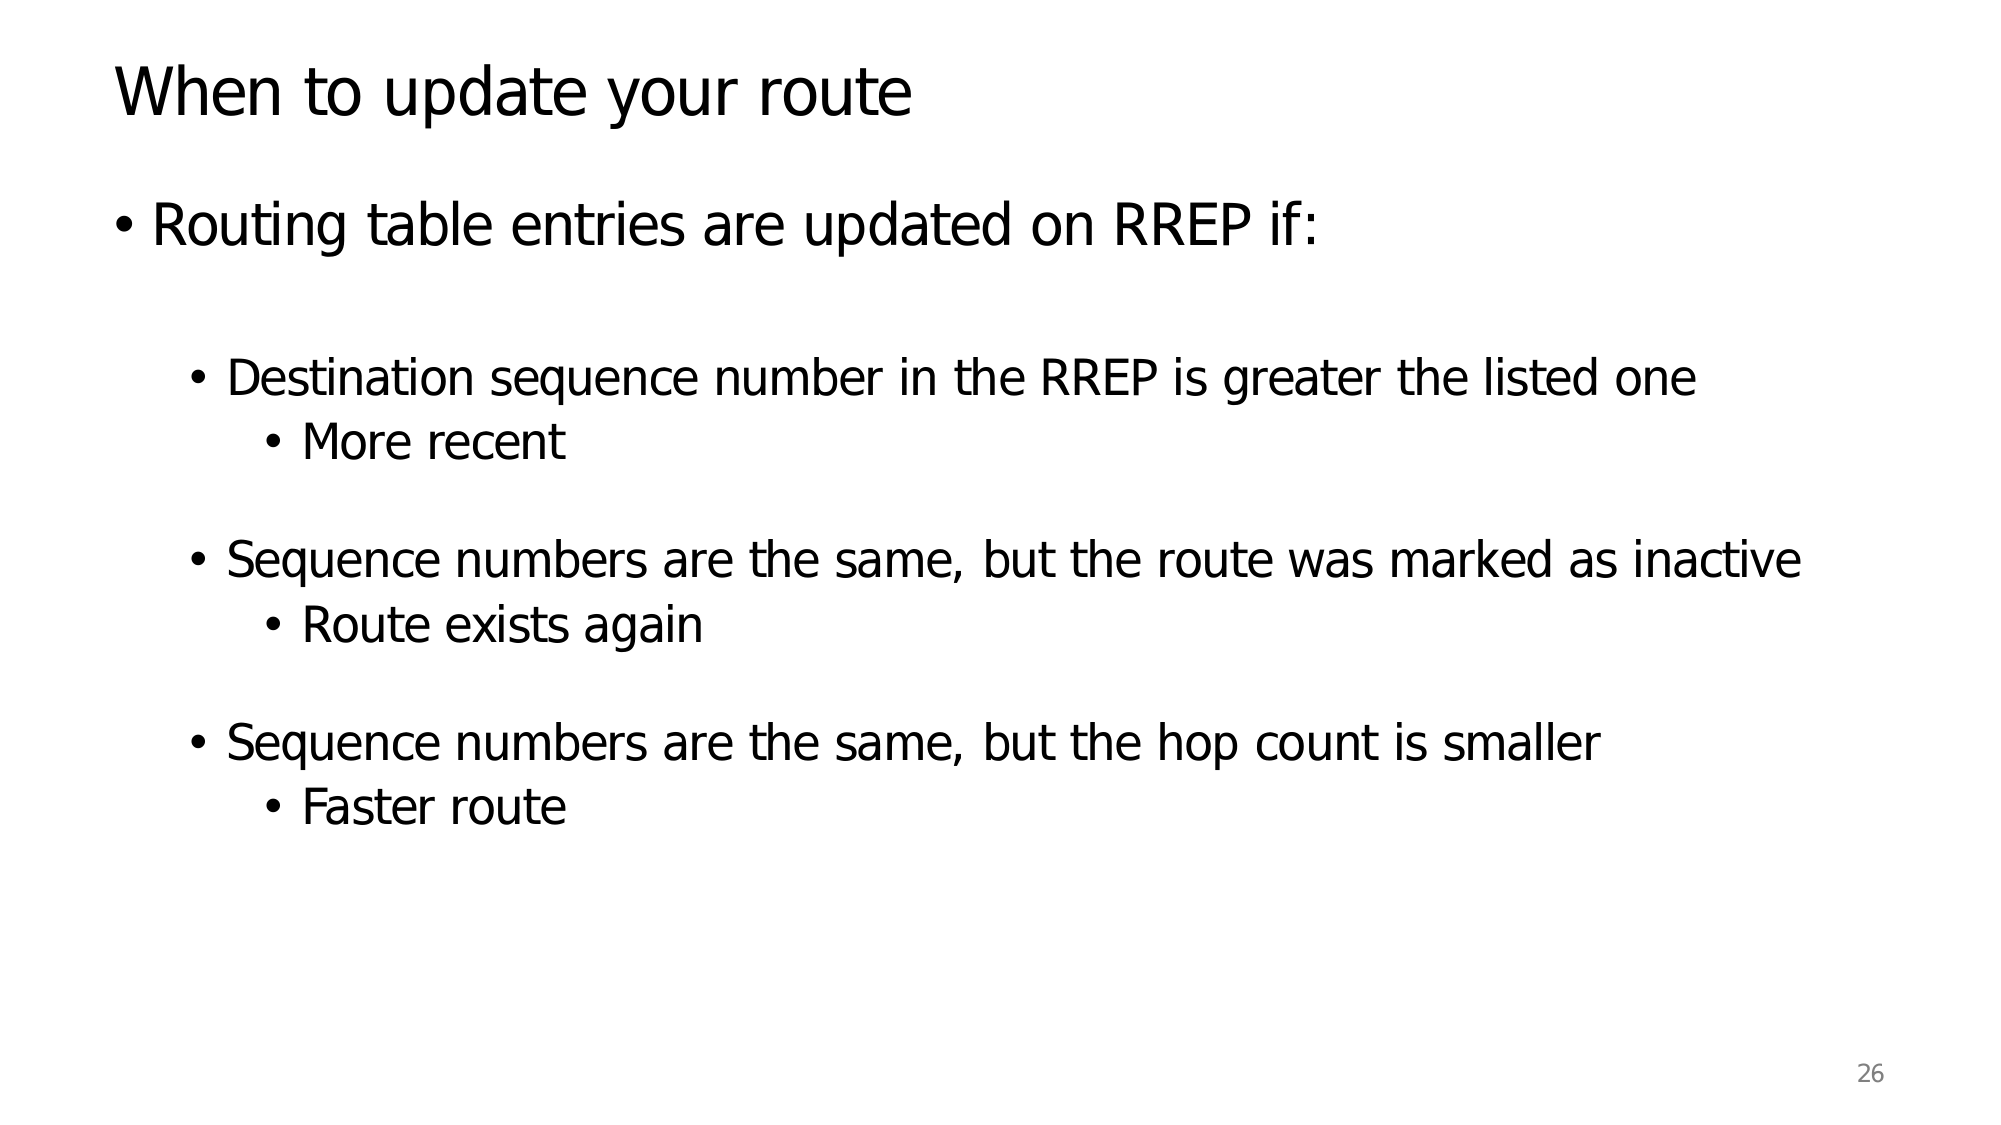

# When to update your route
Routing table entries are updated on RREP if:

Destination sequence number in the RREP is greater the listed one
More recent
Sequence numbers are the same, but the route was marked as inactive
Route exists again
Sequence numbers are the same, but the hop count is smaller
Faster route
26